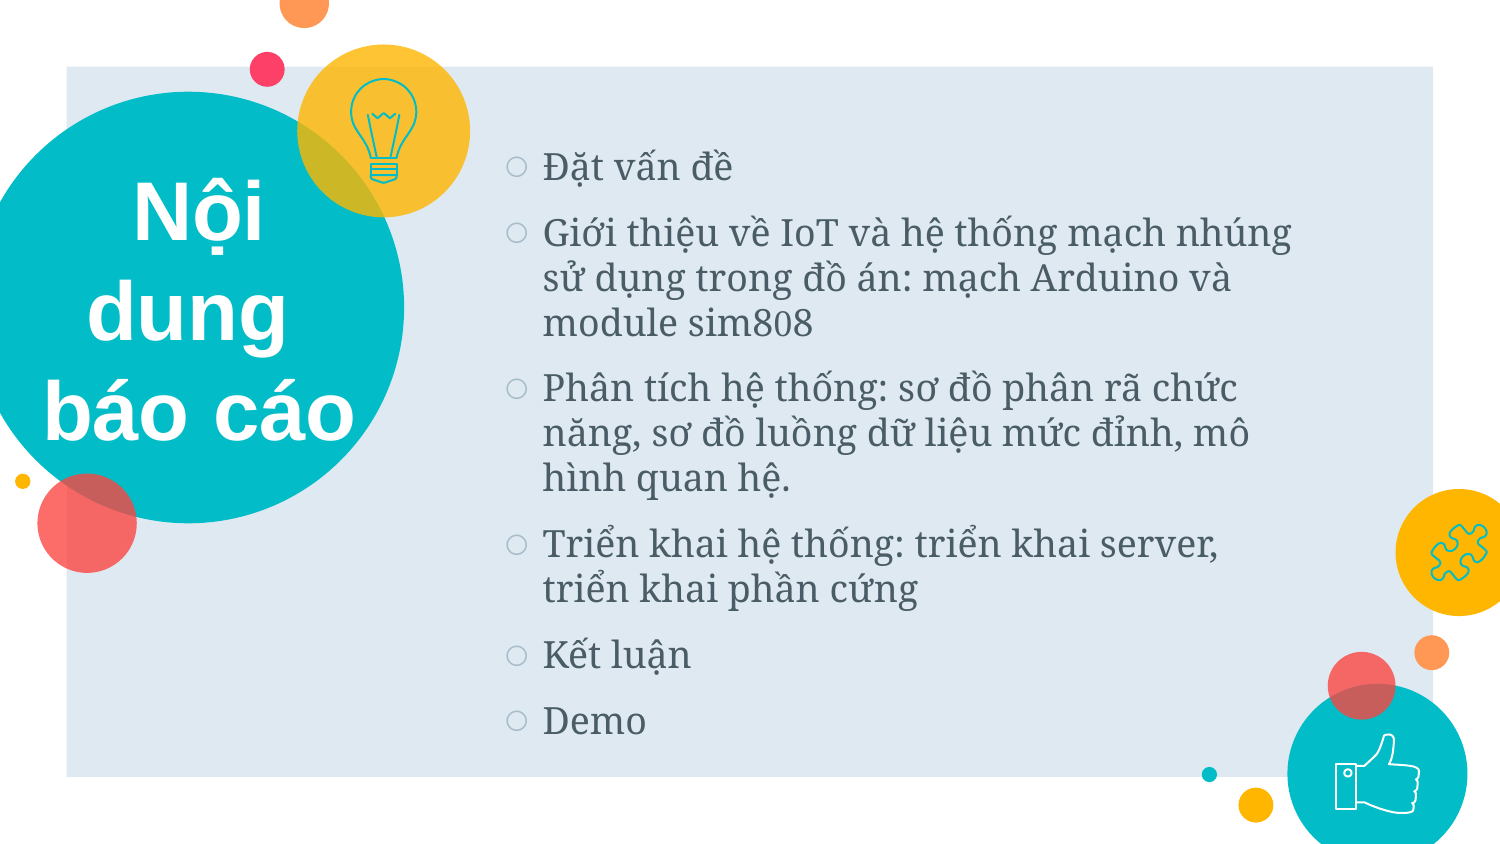

# Nội dung báo cáo
Đặt vấn đề
Giới thiệu về IoT và hệ thống mạch nhúng sử dụng trong đồ án: mạch Arduino và module sim808
Phân tích hệ thống: sơ đồ phân rã chức năng, sơ đồ luồng dữ liệu mức đỉnh, mô hình quan hệ.
Triển khai hệ thống: triển khai server, triển khai phần cứng
Kết luận
Demo